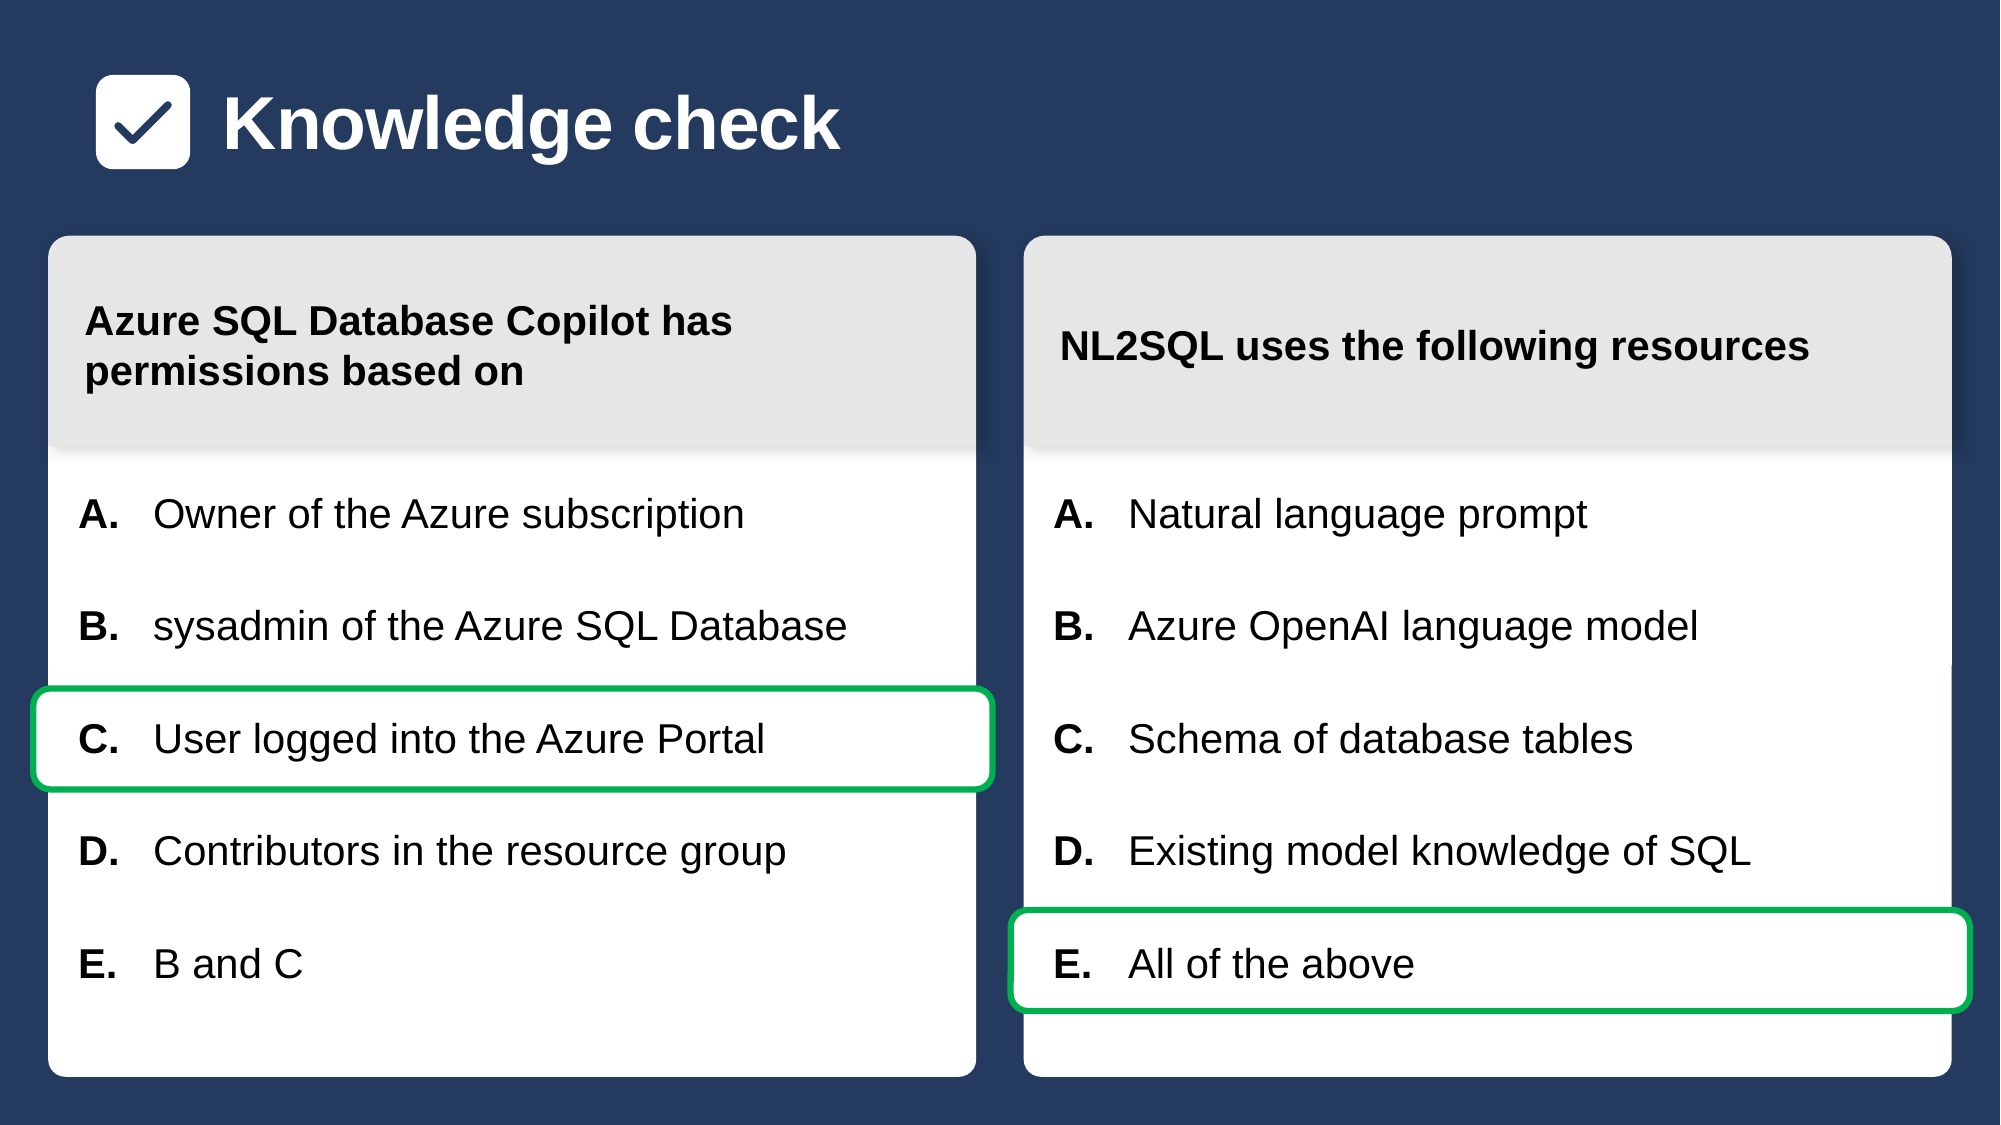

# Knowledge check
Azure SQL Database Copilot has permissions based on
NL2SQL uses the following resources

​Owner of the Azure subscription
​sysadmin of the Azure SQL Database
​User logged into the Azure Portal
​Contributors in the resource group
​B and C
​Natural language prompt
​Azure OpenAI language model
​Schema of database tables
​Existing model knowledge of SQL
​All of the above